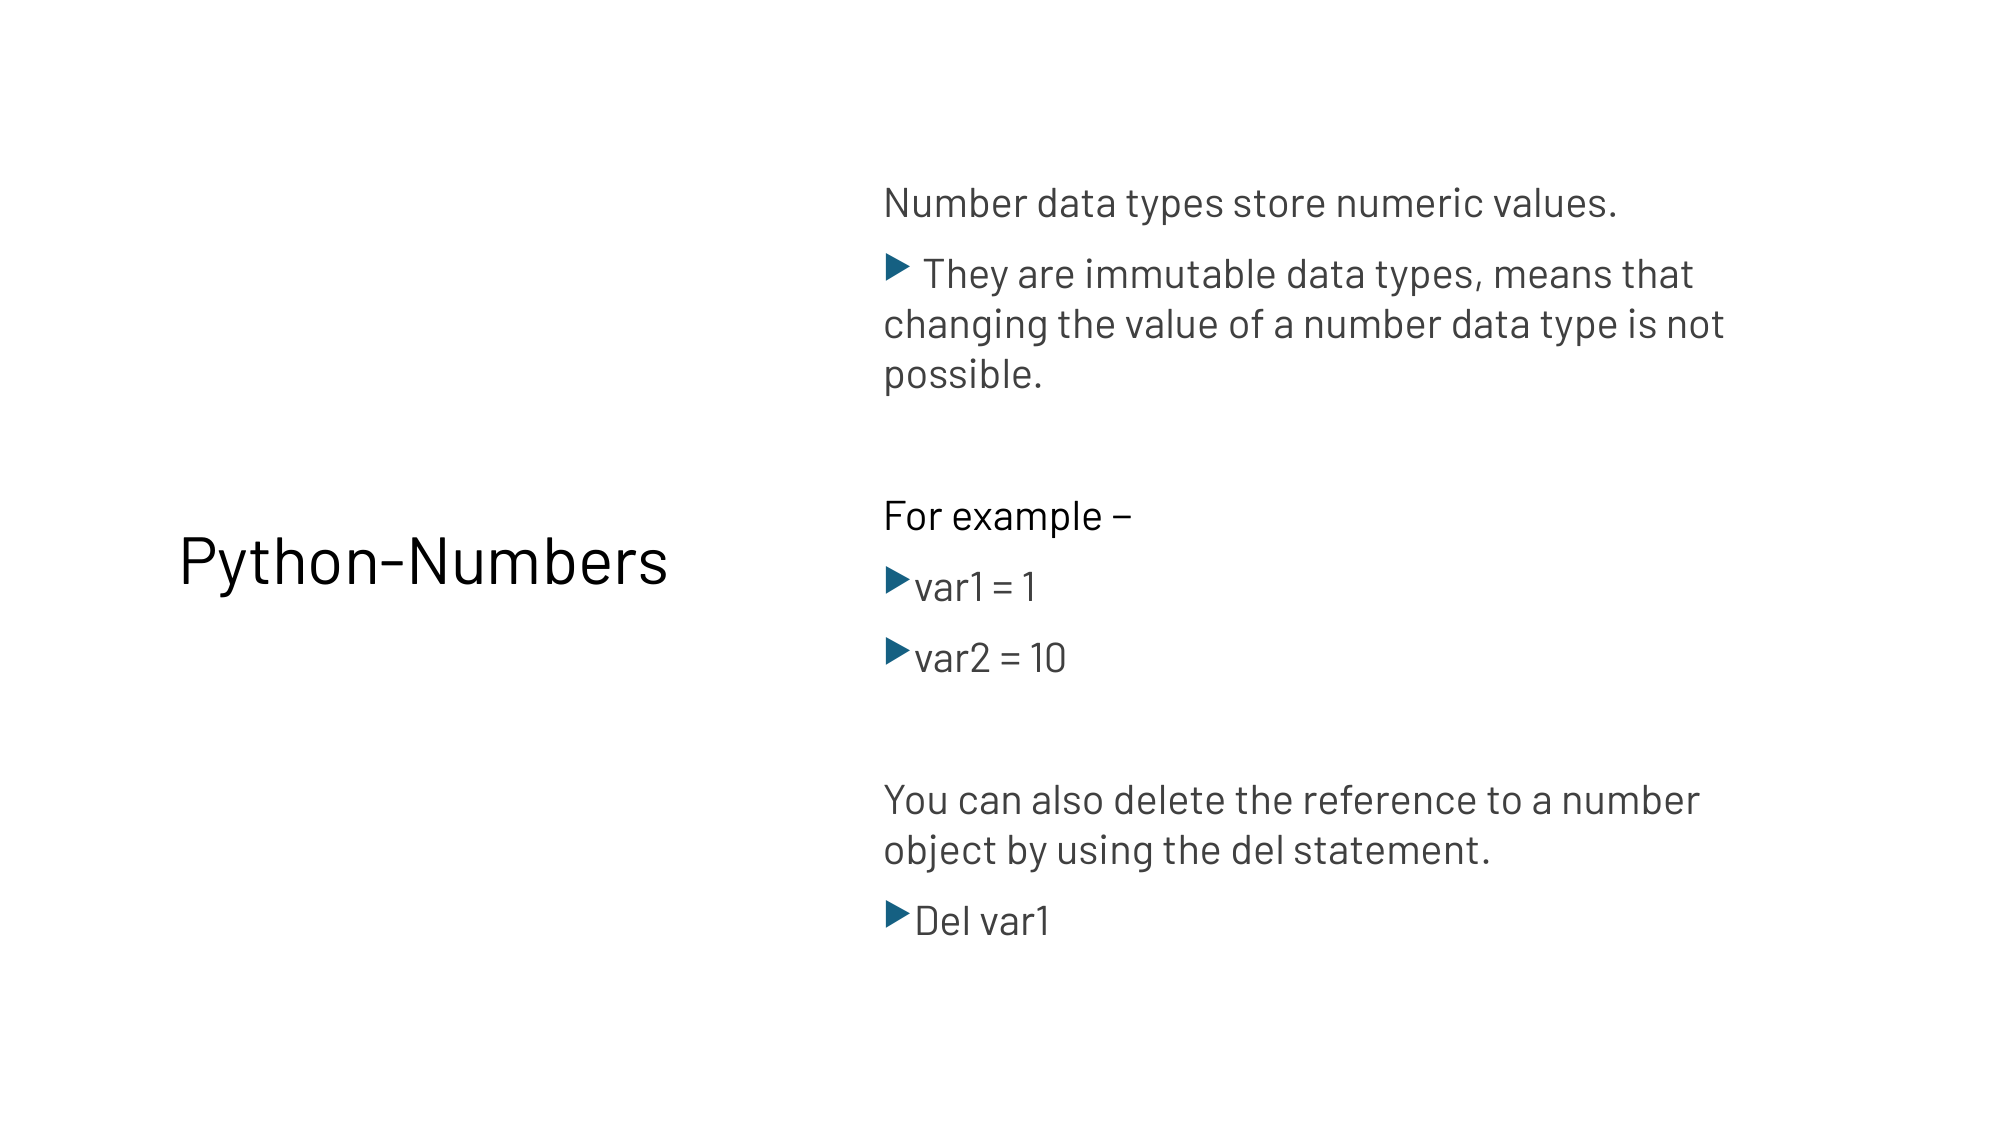

Number data types store numeric values.
 They are immutable data types, means that changing the value of a number data type is not  possible.

For example −
var1 = 1
var2 = 10

You can also delete the reference to a number object by using the del statement.
Del var1
# Python-Numbers